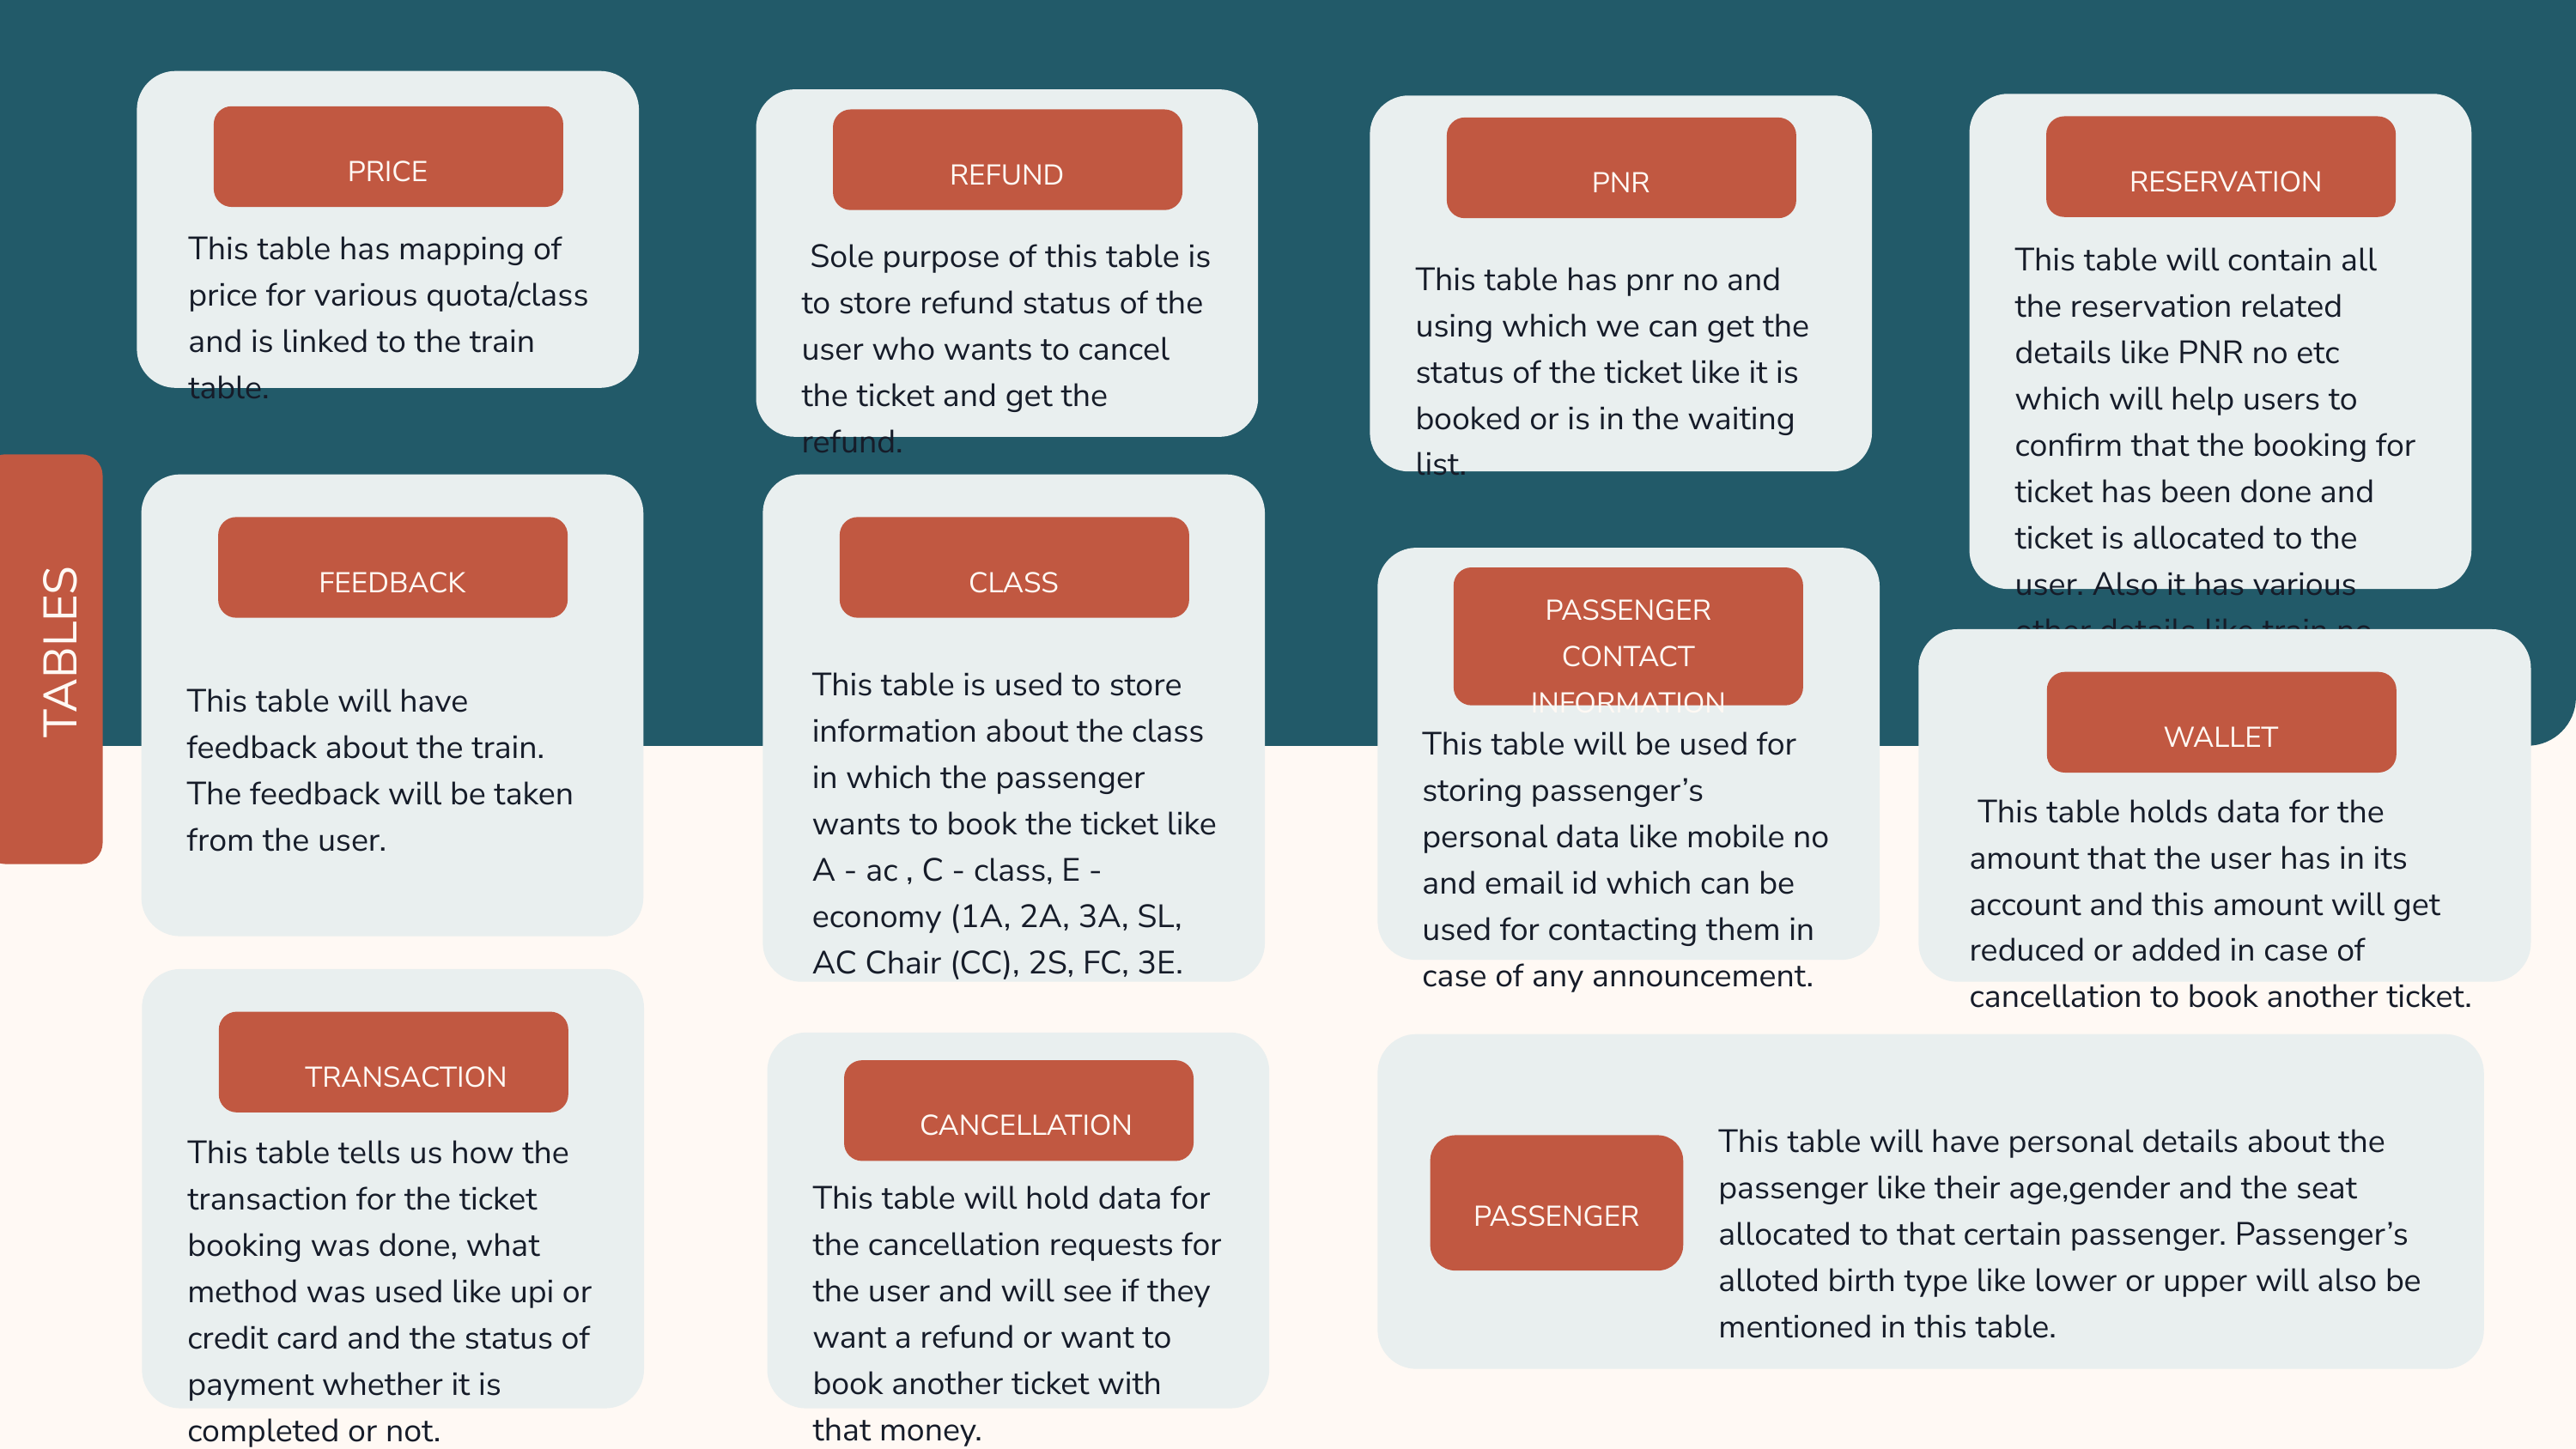

PRICE
REFUND
RESERVATION
PNR
This table has mapping of price for various quota/class and is linked to the train table.
 Sole purpose of this table is to store refund status of the user who wants to cancel the ticket and get the refund.
This table will contain all the reservation related details like PNR no etc which will help users to confirm that the booking for ticket has been done and ticket is allocated to the user. Also it has various other details like train no and timings.
This table has pnr no and using which we can get the status of the ticket like it is booked or is in the waiting list.

FEEDBACK
CLASS

PASSENGER CONTACT INFORMATION

TABLES

This table is used to store information about the class in which the passenger wants to book the ticket like A - ac , C - class, E - economy (1A, 2A, 3A, SL, AC Chair (CC), 2S, FC, 3E.

This table will have feedback about the train. The feedback will be taken from the user.
WALLET
This table will be used for storing passenger’s personal data like mobile no and email id which can be used for contacting them in case of any announcement.
 This table holds data for the amount that the user has in its account and this amount will get reduced or added in case of cancellation to book another ticket.

TRANSACTION

CANCELLATION
This table will have personal details about the passenger like their age,gender and the seat allocated to that certain passenger. Passenger’s alloted birth type like lower or upper will also be mentioned in this table.
This table tells us how the transaction for the ticket booking was done, what method was used like upi or credit card and the status of payment whether it is completed or not.

This table will hold data for the cancellation requests for the user and will see if they want a refund or want to book another ticket with that money.
PASSENGER